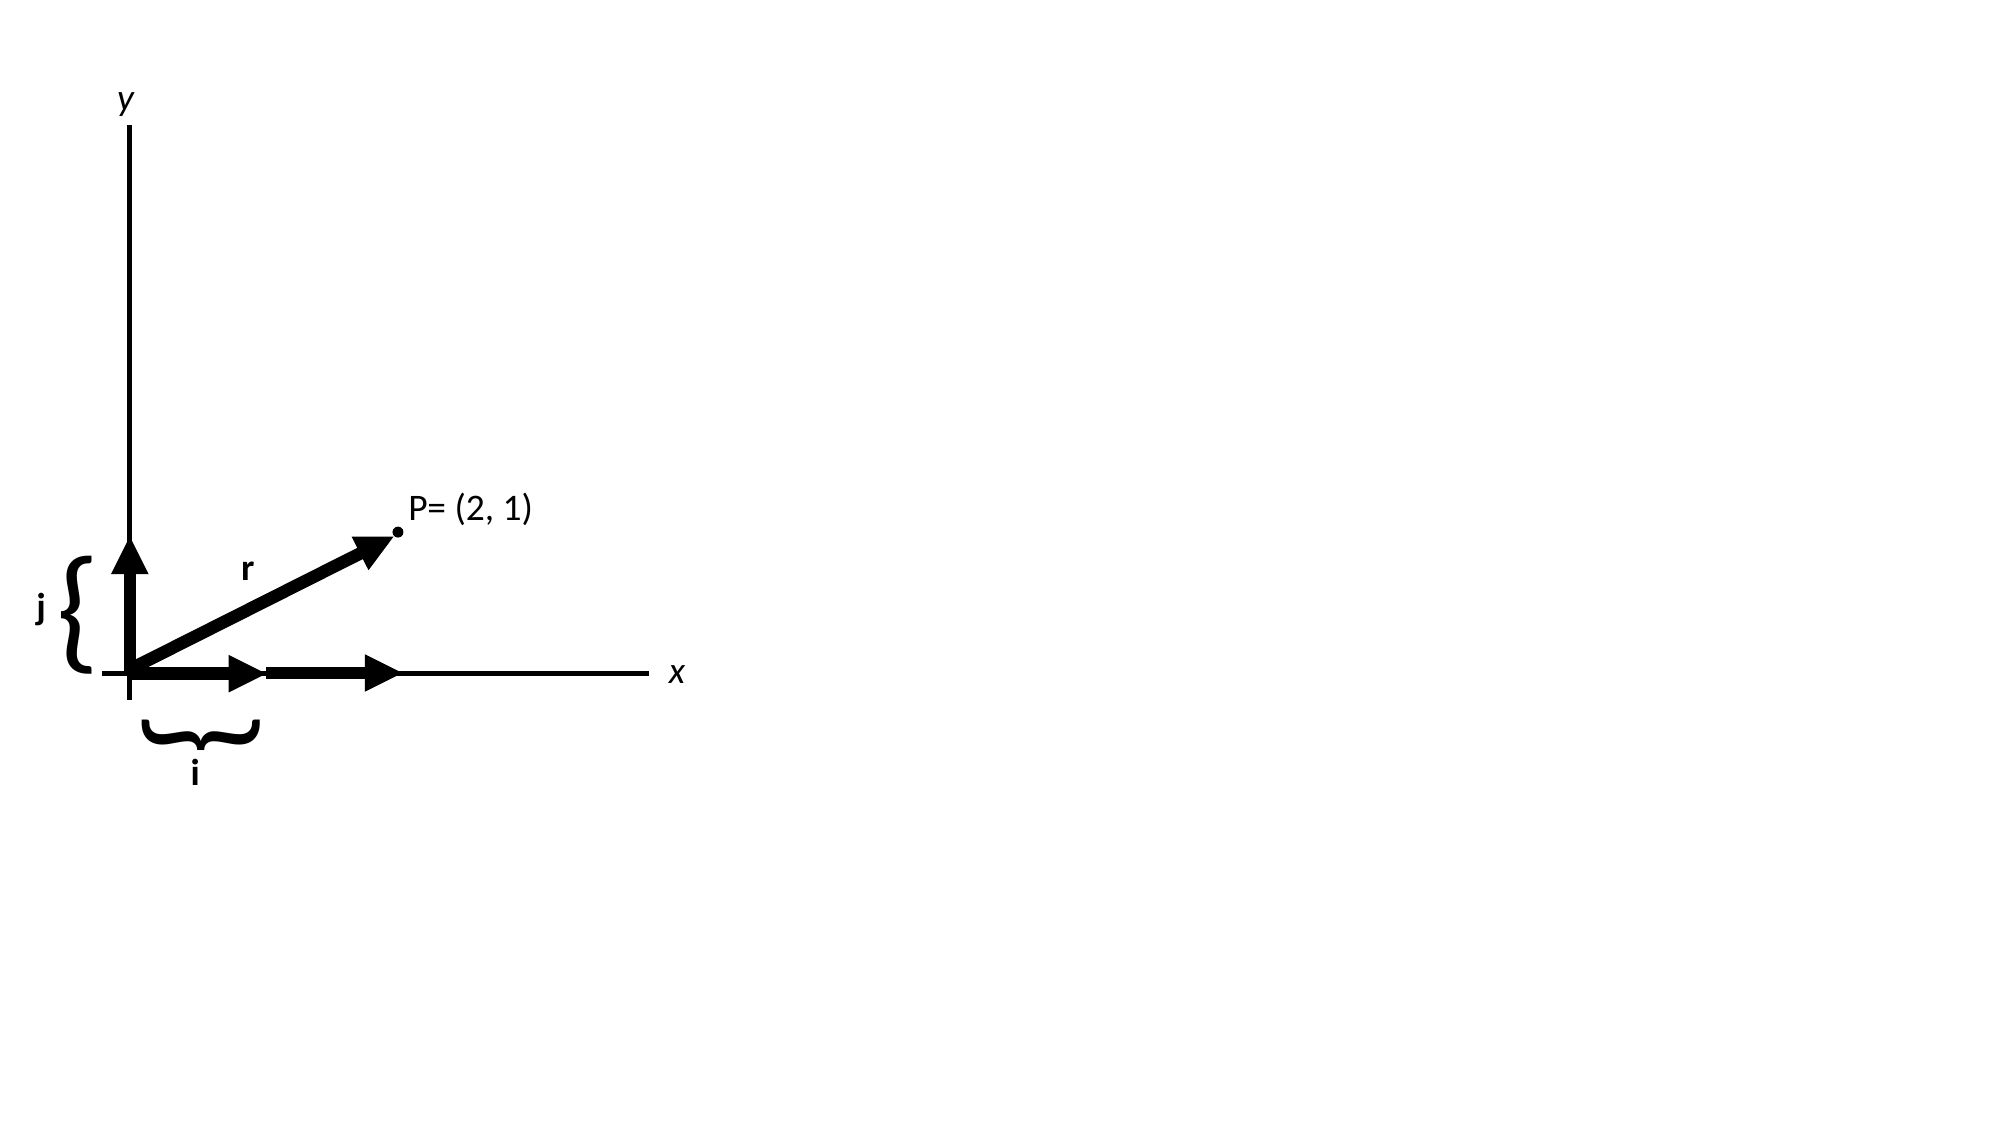

y
P= (2, 1)
{

j
{
x
i
r